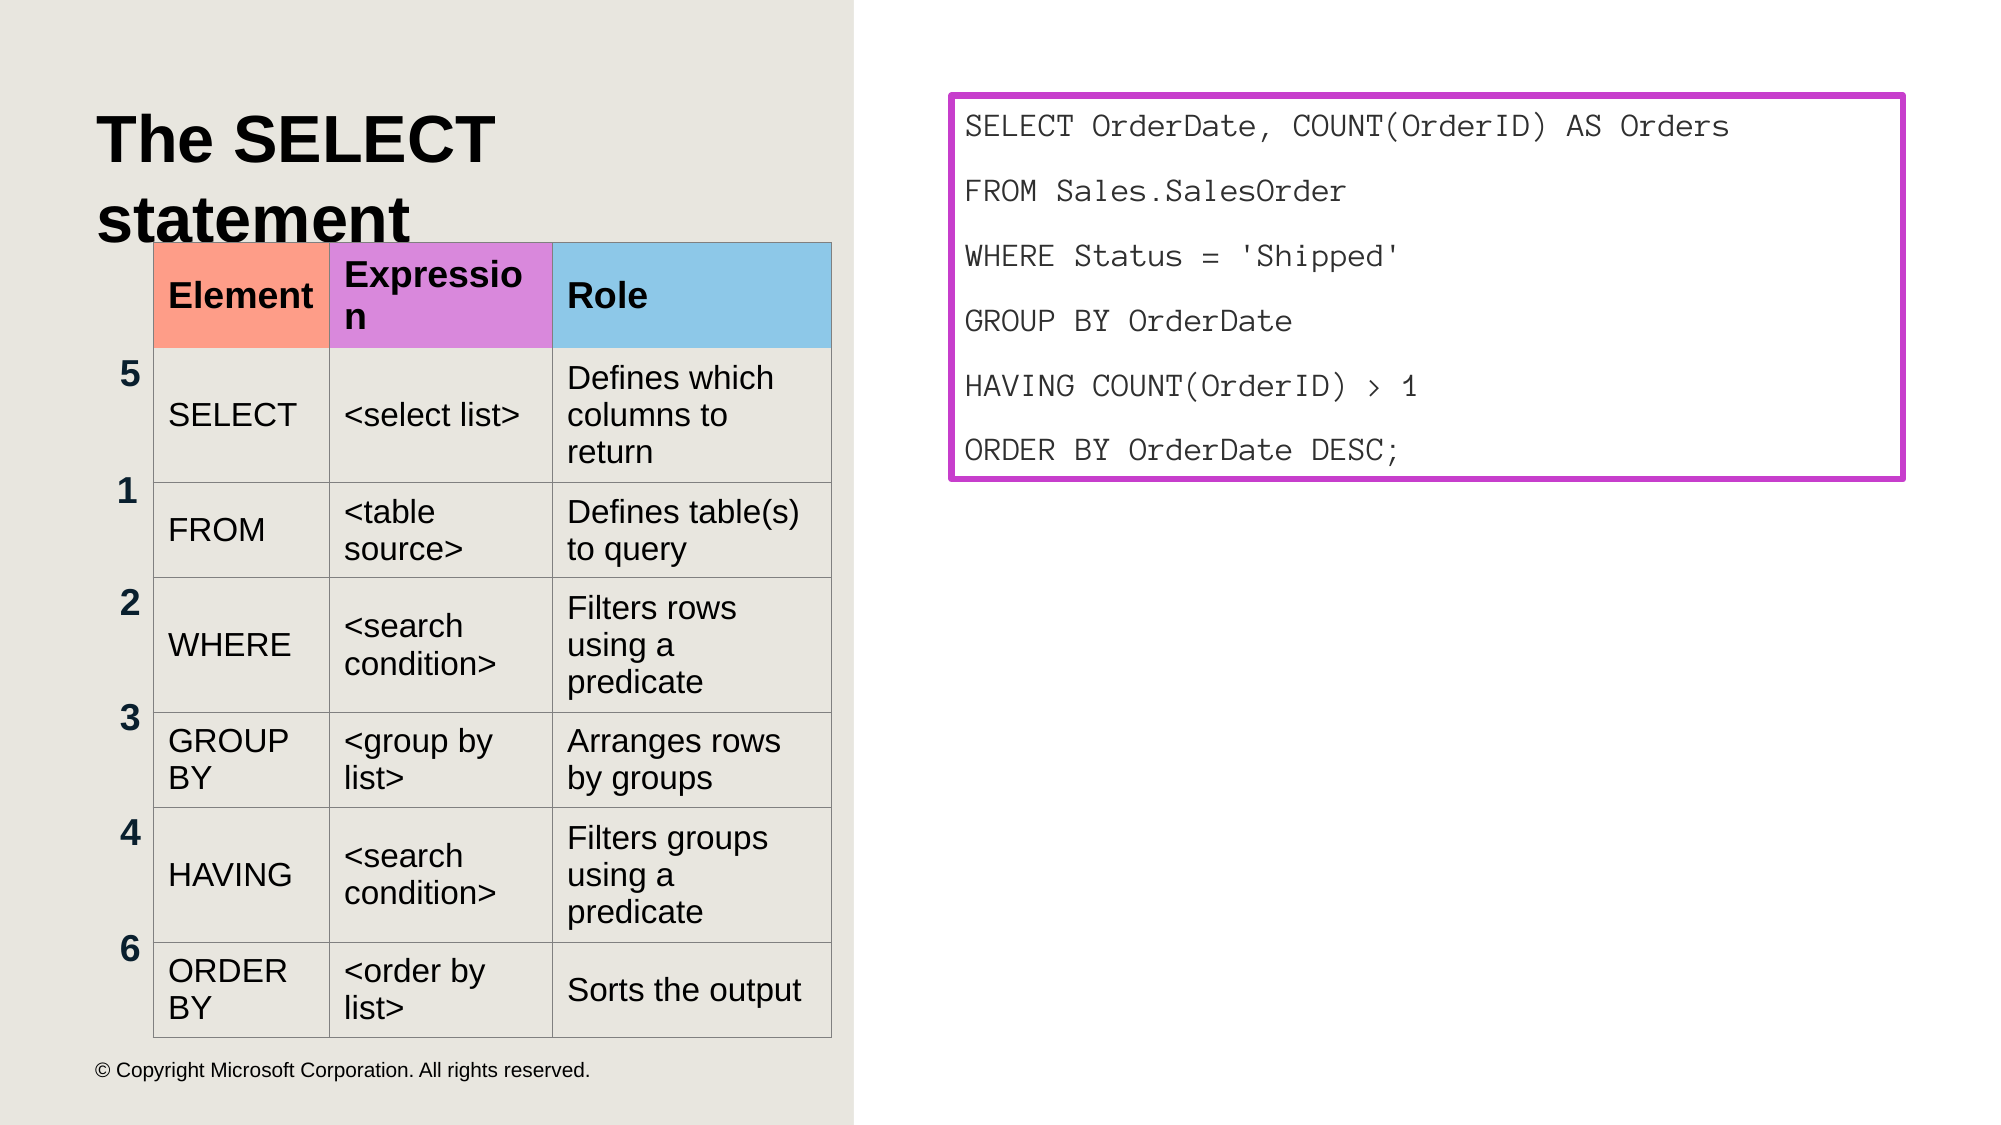

SELECT OrderDate, COUNT(OrderID) AS Orders
FROM Sales.SalesOrder
WHERE Status = 'Shipped'
GROUP BY OrderDate
HAVING COUNT(OrderID) > 1
ORDER BY OrderDate DESC;

# The SELECT statement
| Element | Expression | Role |
| --- | --- | --- |
| SELECT | <select list> | Defines which columns to return |
| FROM | <table source> | Defines table(s) to query |
| WHERE | <search condition> | Filters rows using a predicate |
| GROUP BY | <group by list> | Arranges rows by groups |
| HAVING | <search condition> | Filters groups using a predicate |
| ORDER BY | <order by list> | Sorts the output |
5
1
2
3
4
6